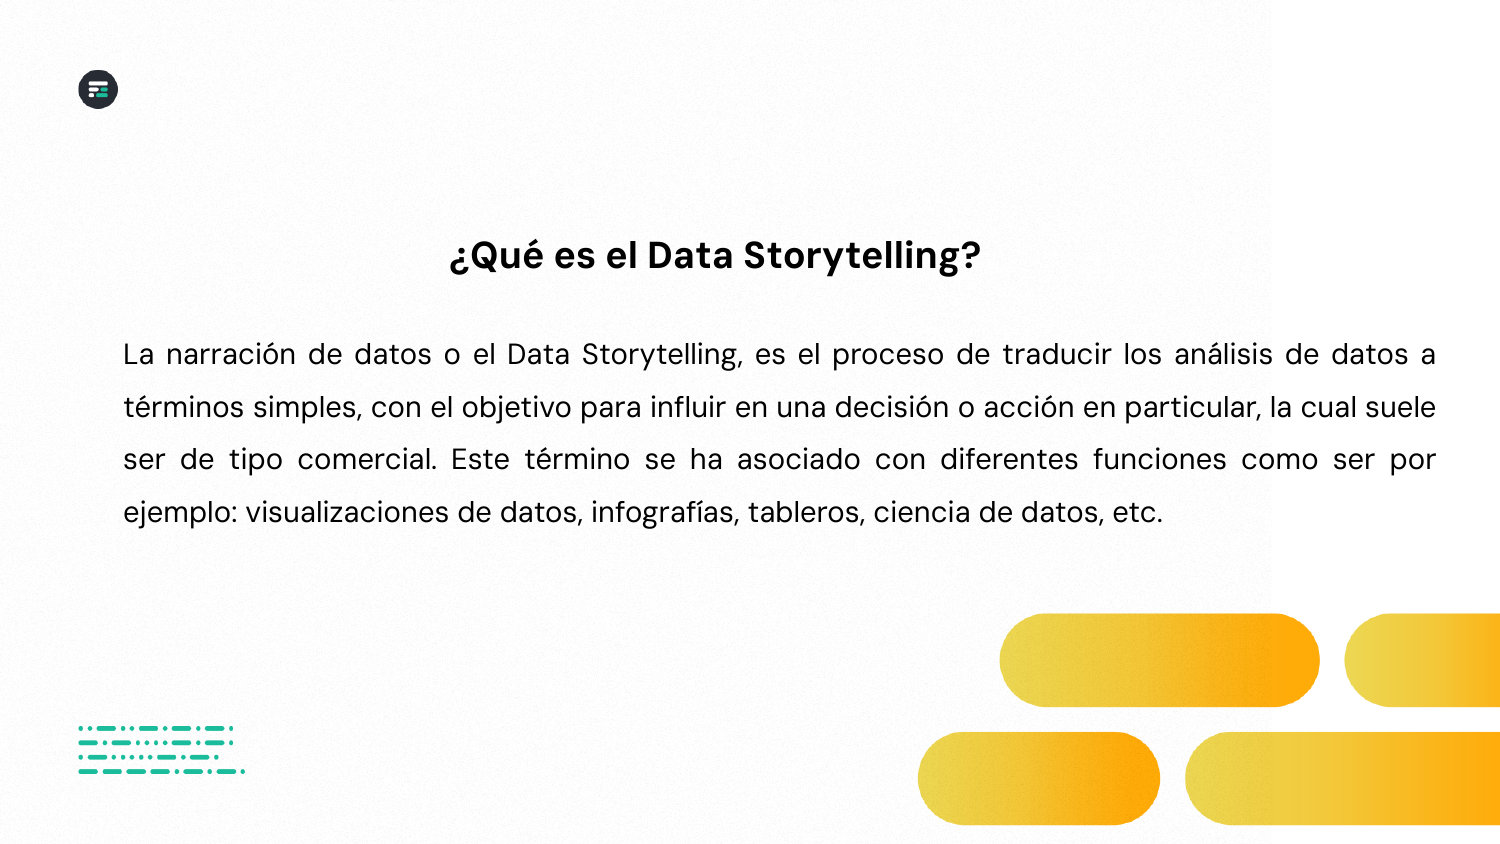

¿Qué es el Data Storytelling?
La narración de datos o el Data Storytelling, es el proceso de traducir los análisis de datos a términos simples, con el objetivo para influir en una decisión o acción en particular, la cual suele ser de tipo comercial. Este término se ha asociado con diferentes funciones como ser por ejemplo: visualizaciones de datos, infografías, tableros, ciencia de datos, etc.